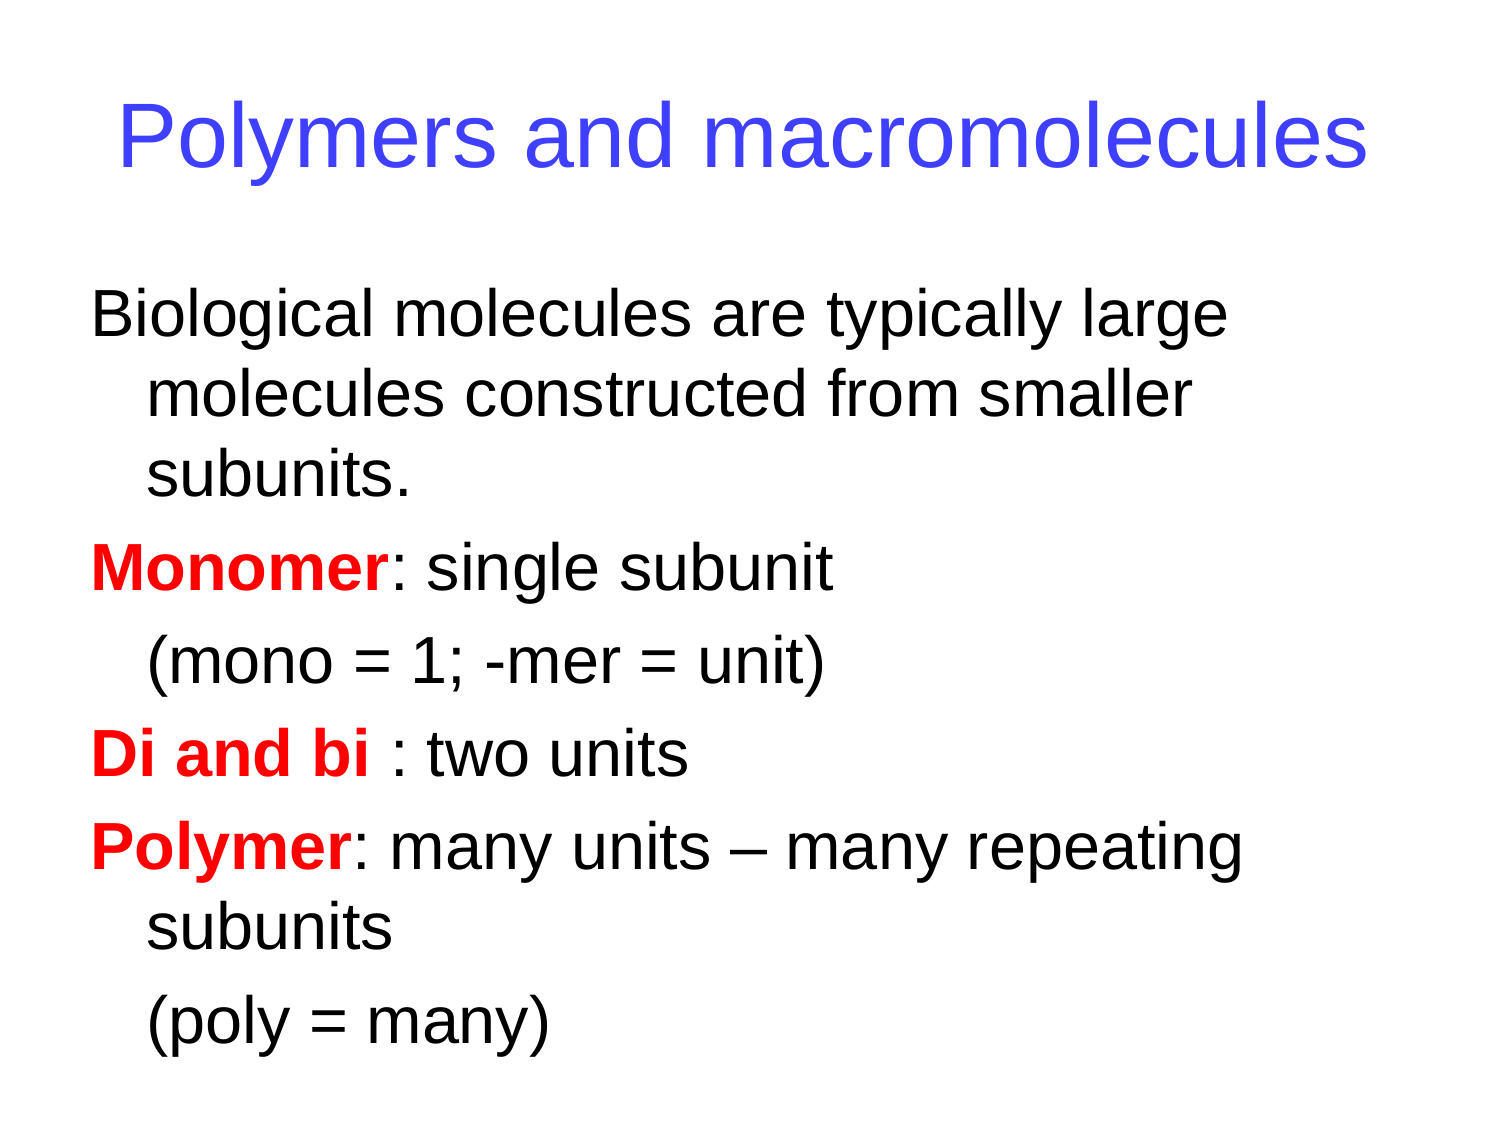

# Polymers and macromolecules
Biological molecules are typically large molecules constructed from smaller subunits.
Monomer: single subunit
	(mono = 1; -mer = unit)
Di and bi : two units
Polymer: many units – many repeating subunits
	(poly = many)